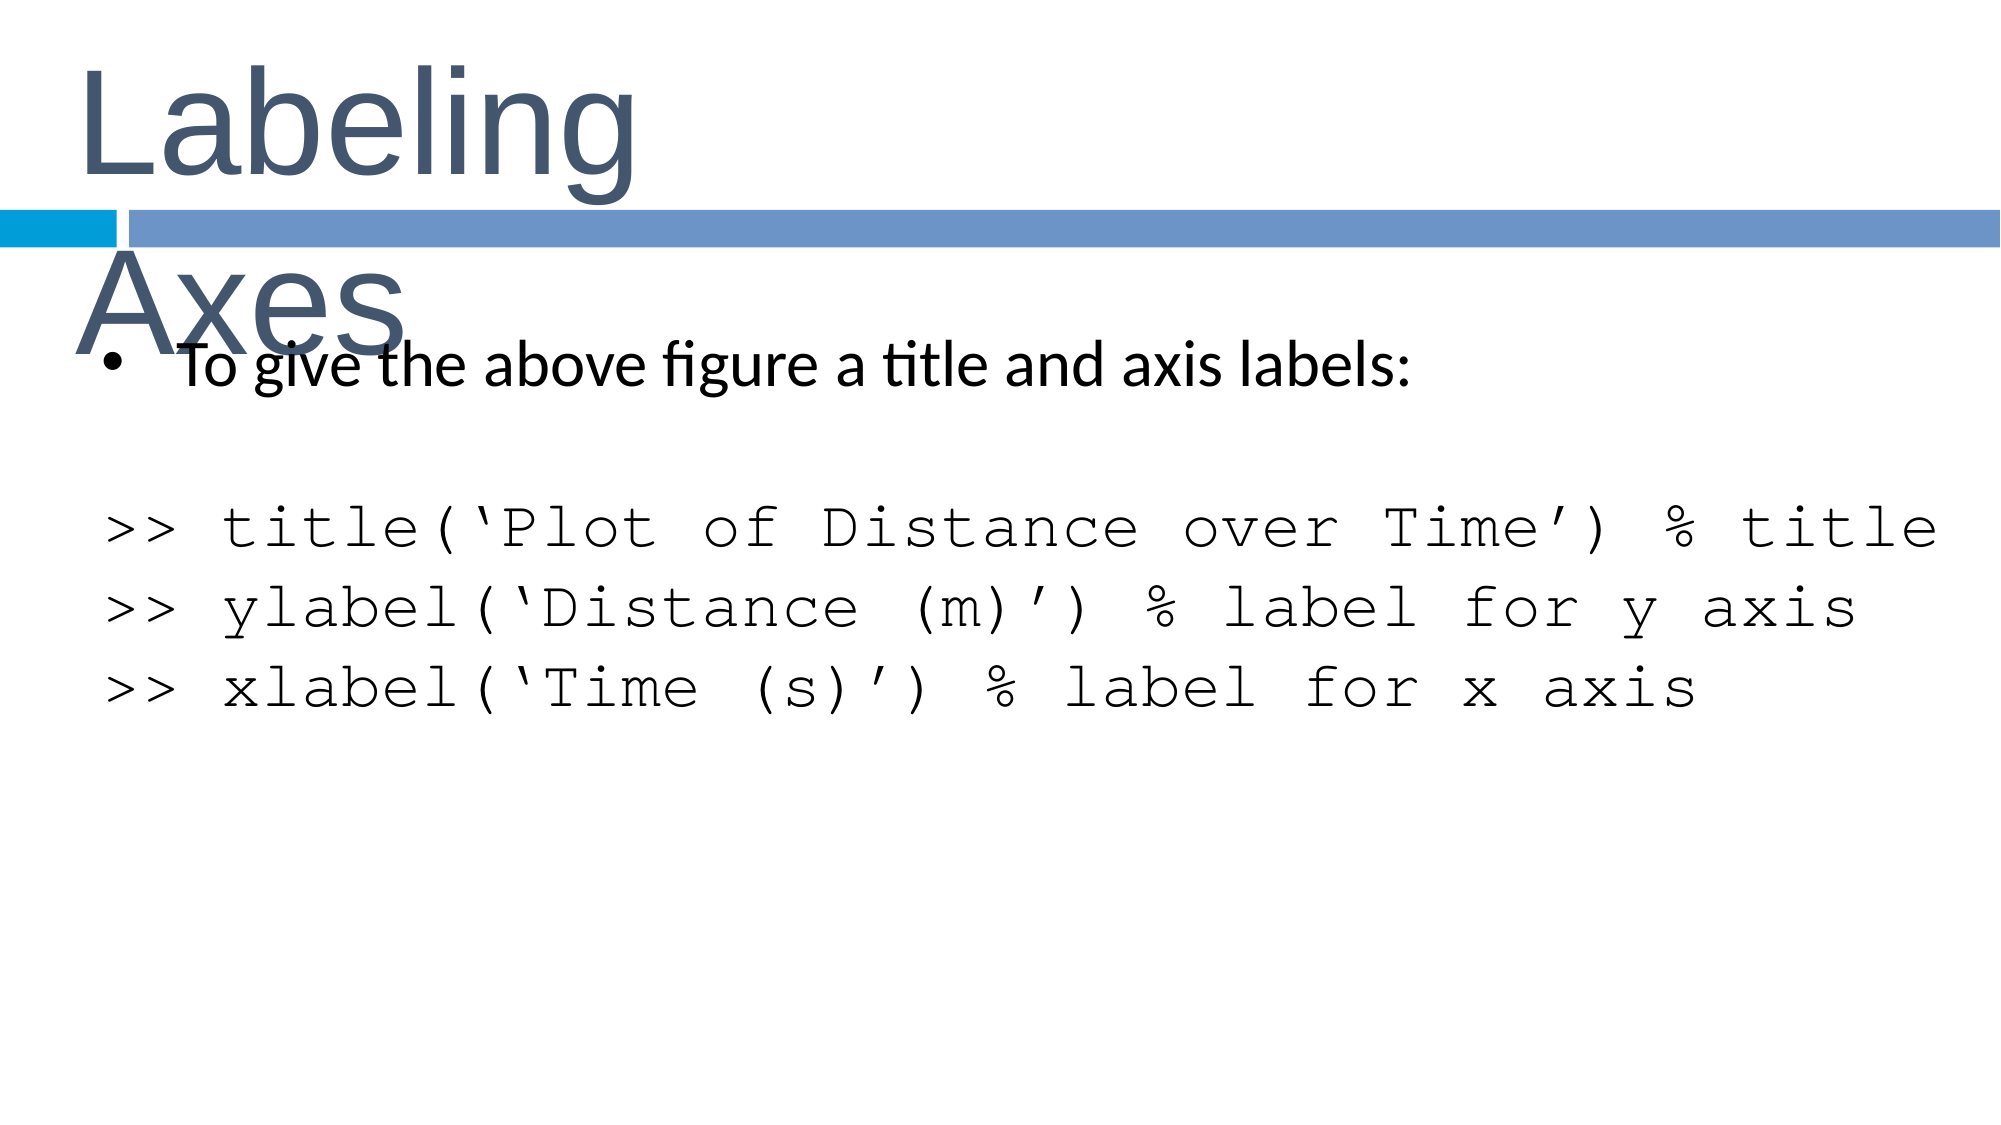

# Labeling Axes
To give the above figure a title and axis labels:

>> title(‘Plot of Distance over Time’) % title
>> ylabel(‘Distance (m)’) % label for y axis
>> xlabel(‘Time (s)’) % label for x axis